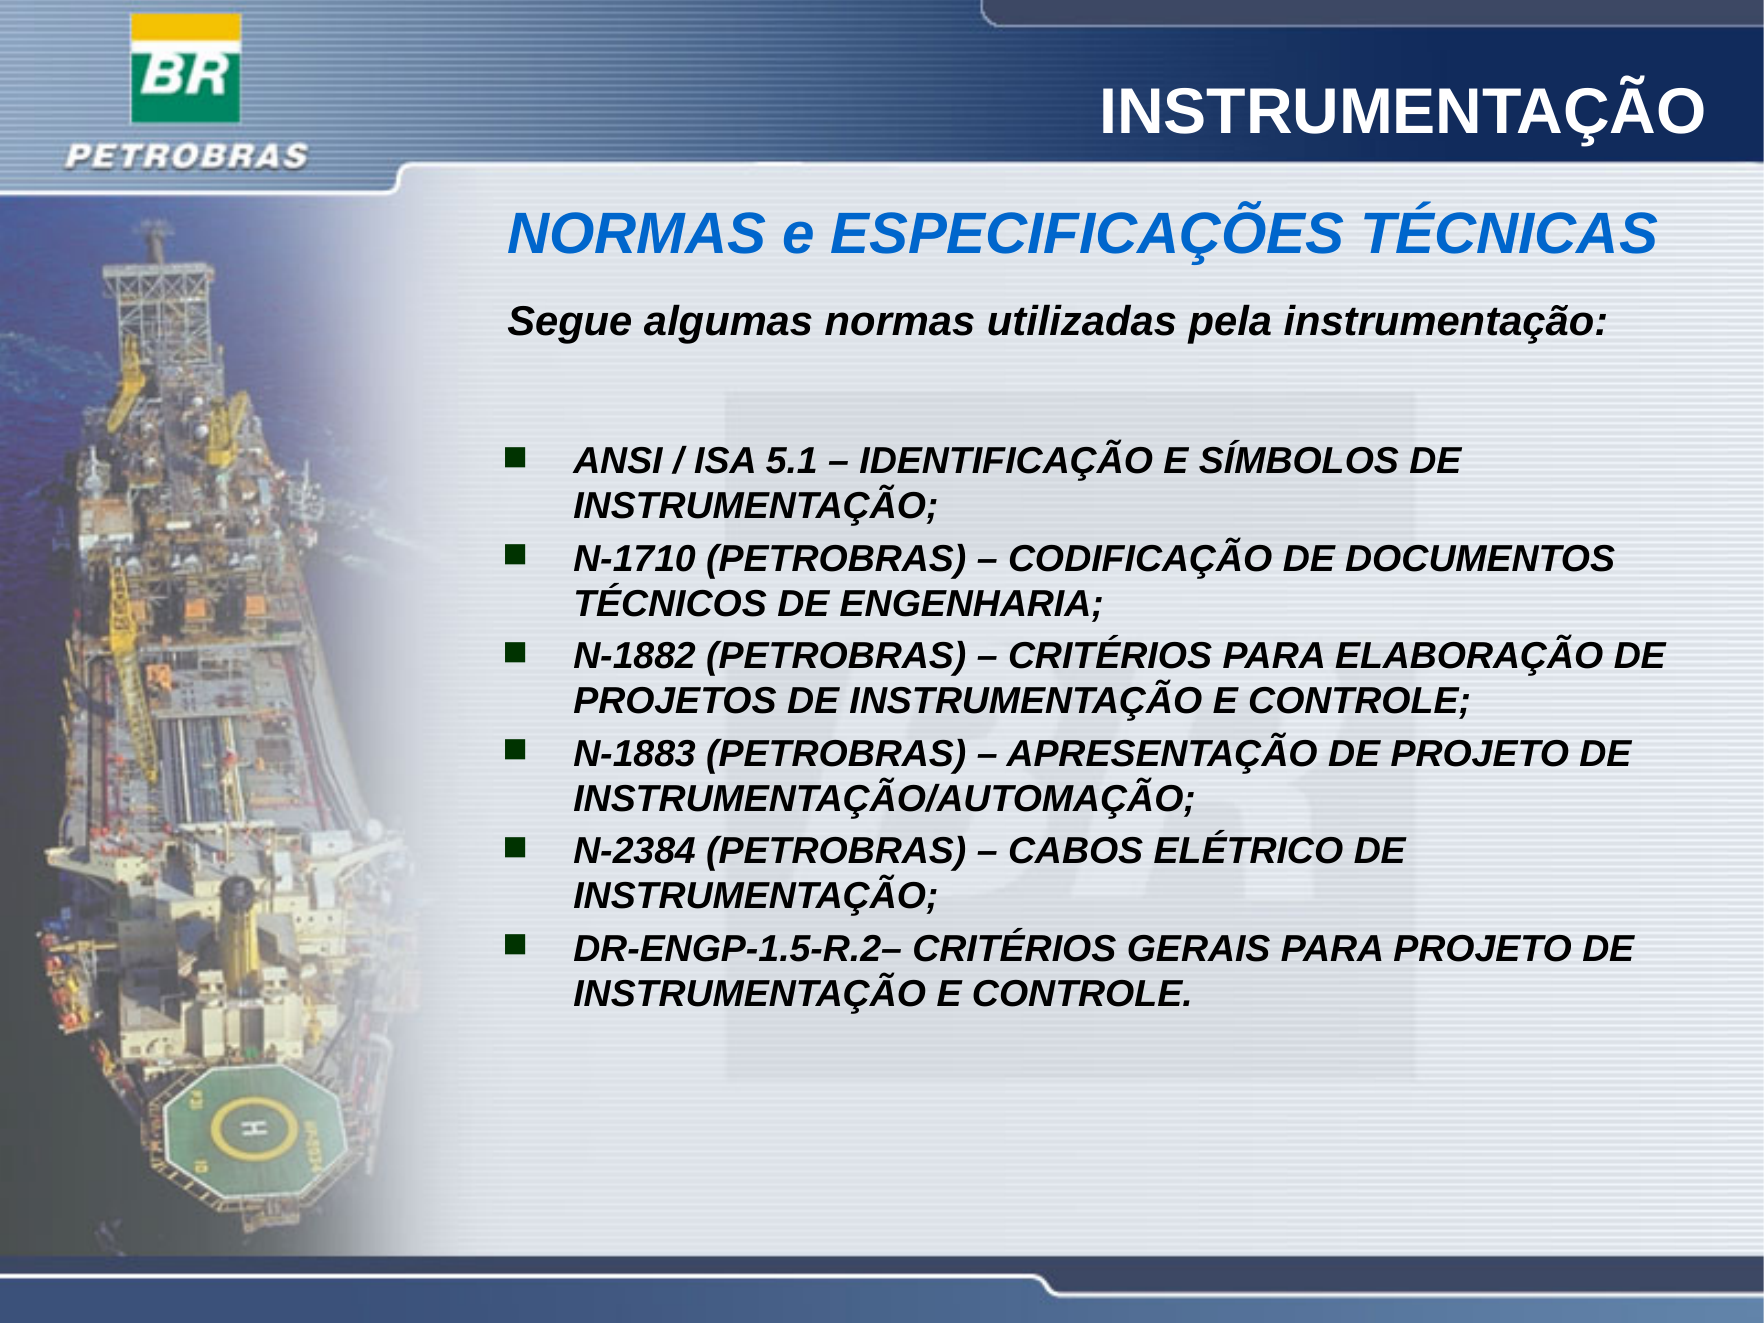

INSTRUMENTAÇÃO
NORMAS e ESPECIFICAÇÕES TÉCNICAS
Segue algumas normas utilizadas pela instrumentação:

ANSI / ISA 5.1 – IDENTIFICAÇÃO E SÍMBOLOS DE INSTRUMENTAÇÃO;
N-1710 (PETROBRAS) – CODIFICAÇÃO DE DOCUMENTOS TÉCNICOS DE ENGENHARIA;
N-1882 (PETROBRAS) – CRITÉRIOS PARA ELABORAÇÃO DE PROJETOS DE INSTRUMENTAÇÃO E CONTROLE;
N-1883 (PETROBRAS) – APRESENTAÇÃO DE PROJETO DE INSTRUMENTAÇÃO/AUTOMAÇÃO;
N-2384 (PETROBRAS) – CABOS ELÉTRICO DE INSTRUMENTAÇÃO;
DR-ENGP-1.5-R.2– CRITÉRIOS GERAIS PARA PROJETO DE INSTRUMENTAÇÃO E CONTROLE.